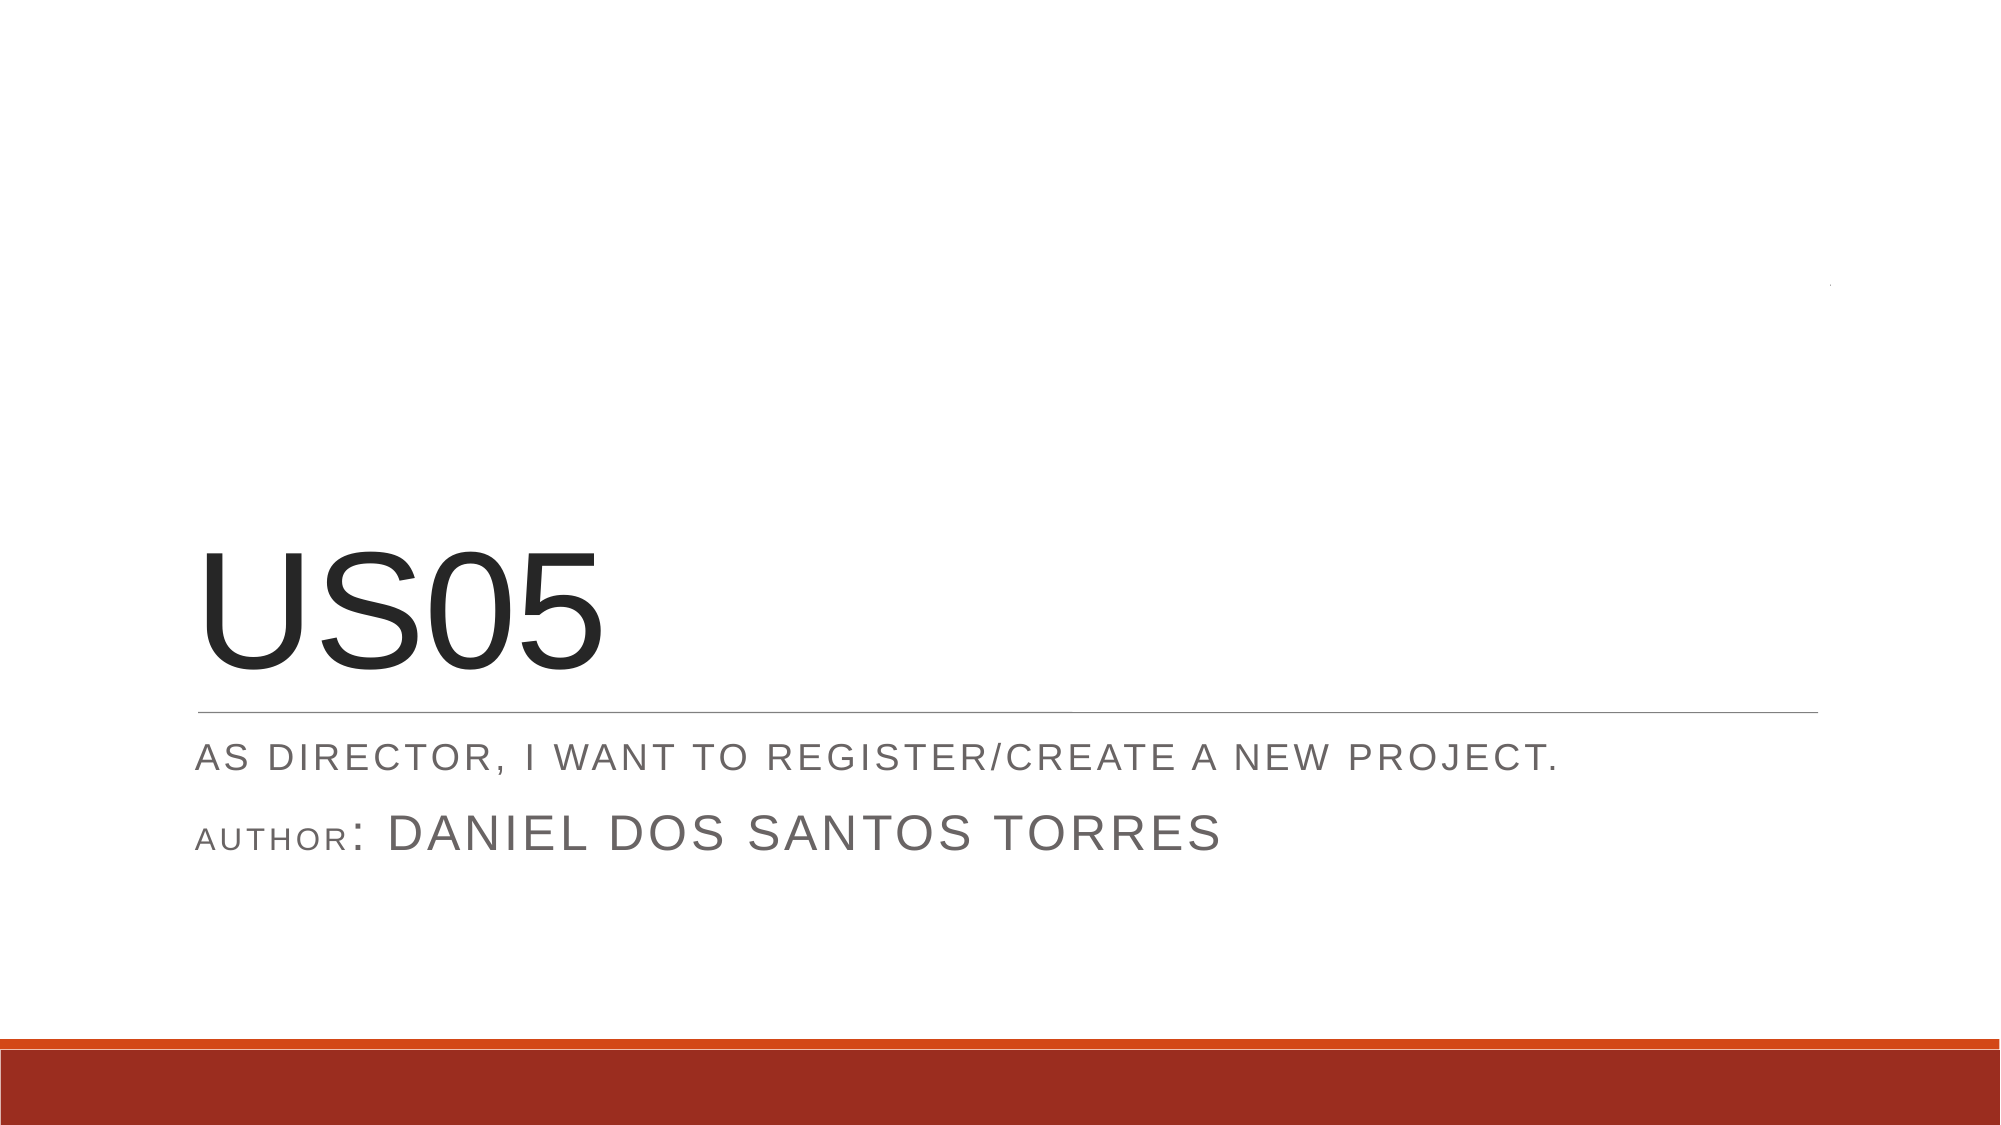

US05
As Director, I want to register/create a new project.
Author: Daniel dos Santos Torres